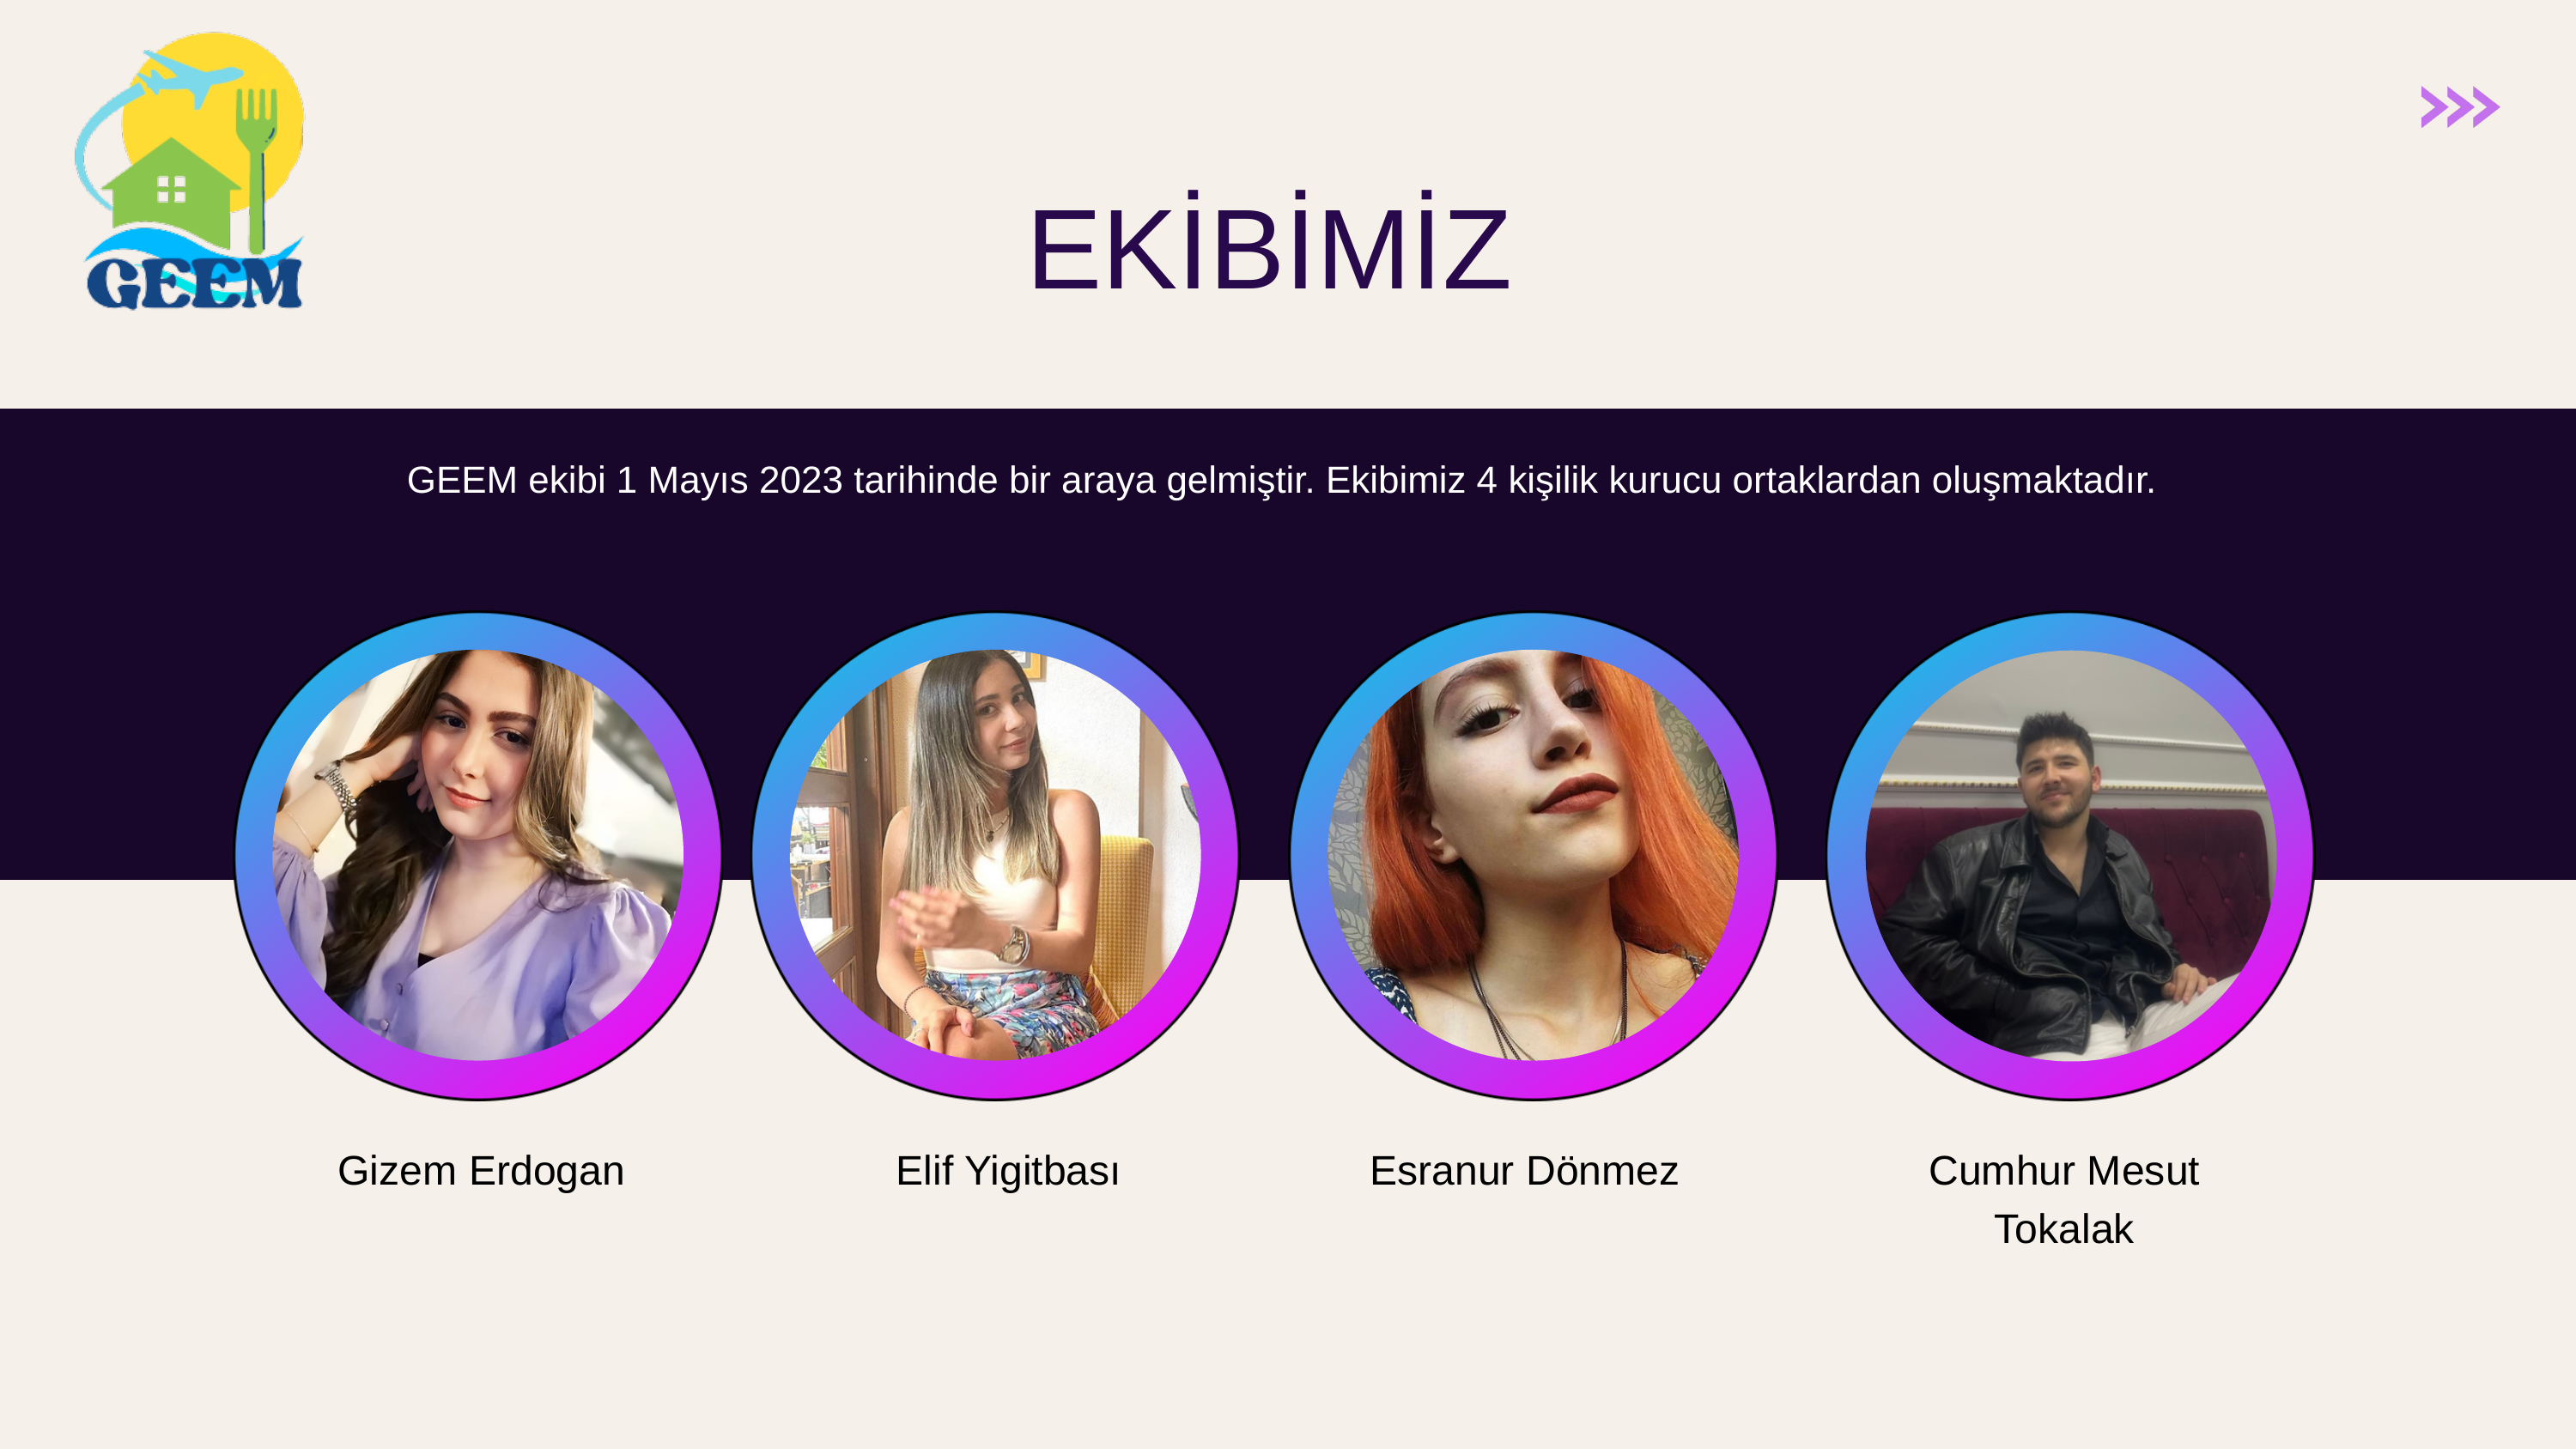

EKİBİMİZ

GEEM ekibi 1 Mayıs 2023 tarihinde bir araya gelmiştir. Ekibimiz 4 kişilik kurucu ortaklardan oluşmaktadır.

Gizem Erdogan
Elif Yigitbası
Esranur Dönmez
Cumhur Mesut Tokalak